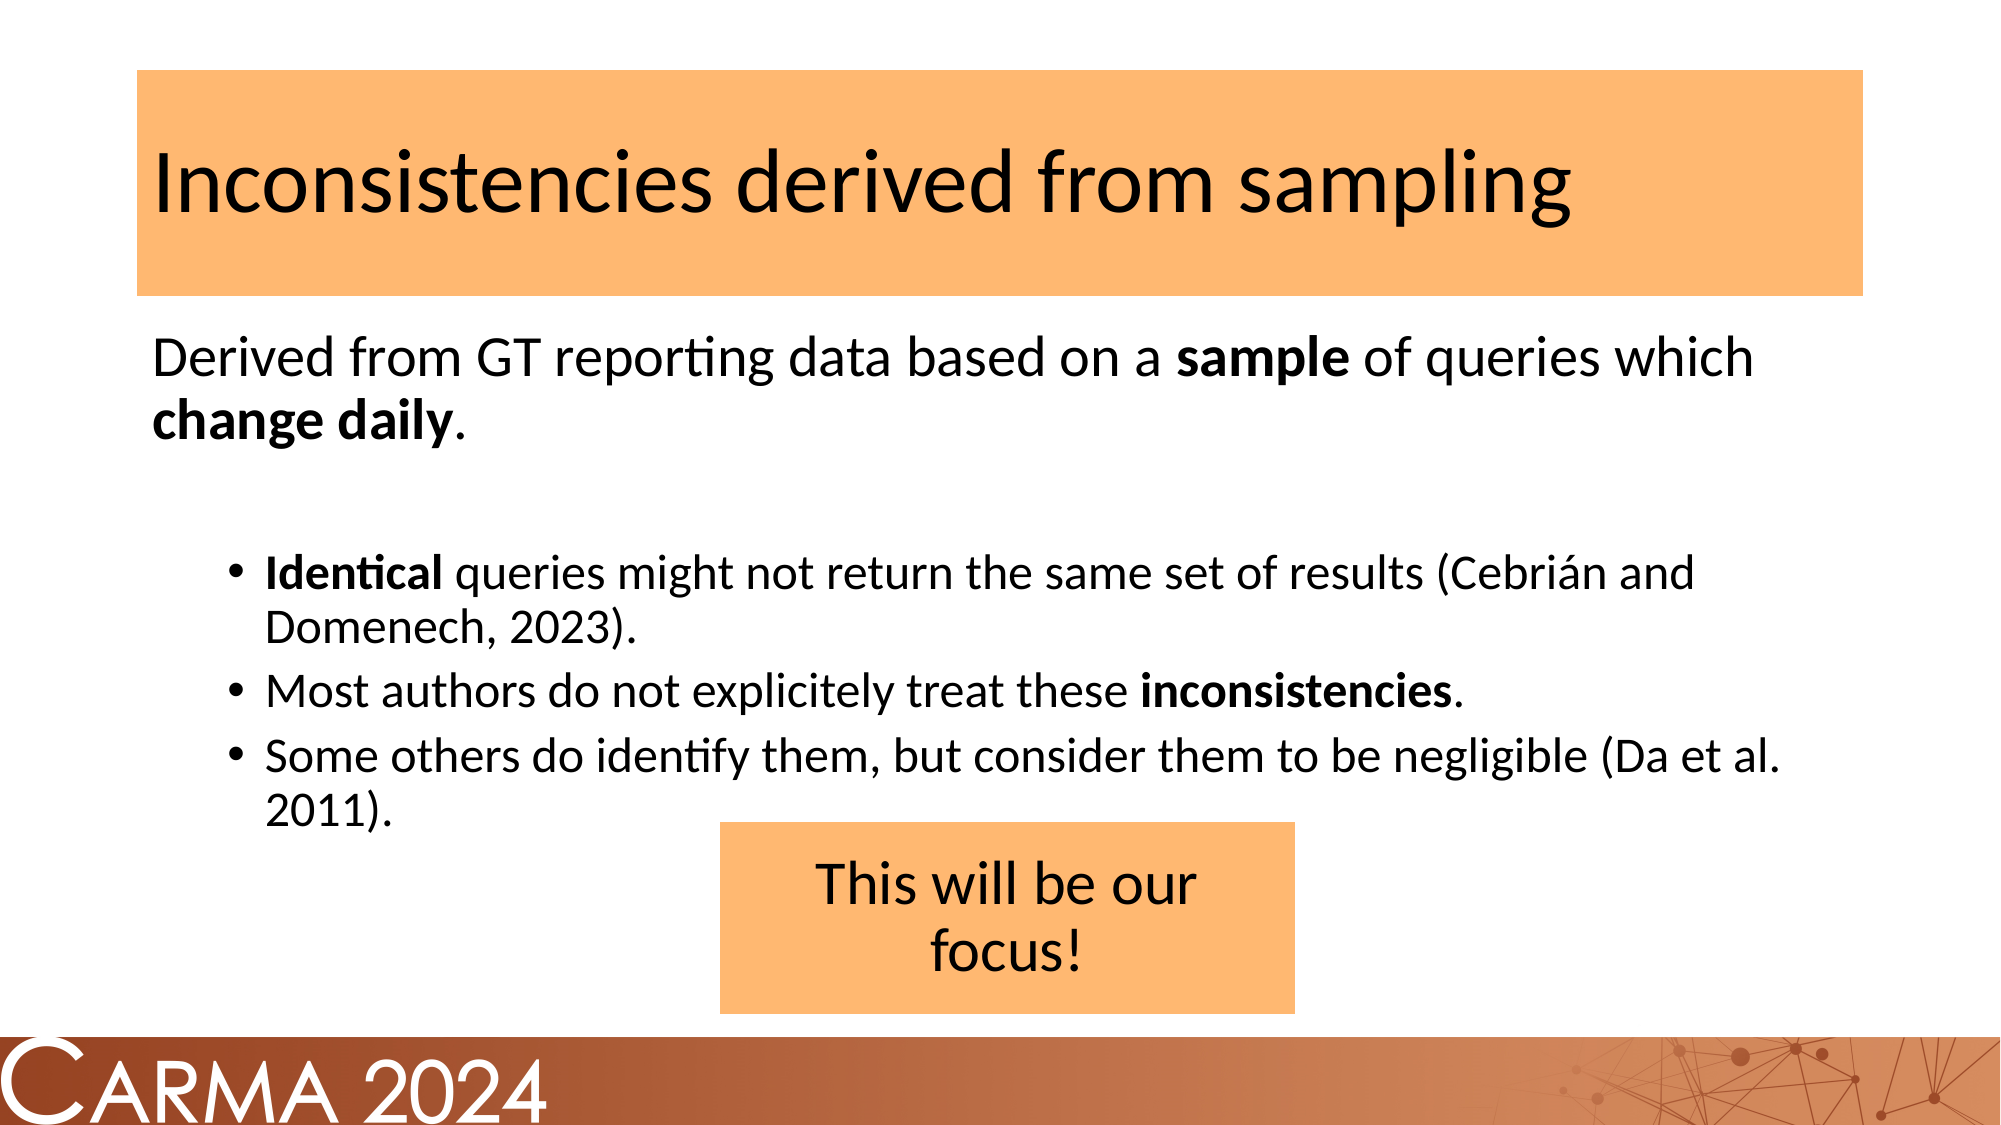

# Inconsistencies derived from sampling
Derived from GT reporting data based on a sample of queries which change daily.

Identical queries might not return the same set of results (Cebrián and Domenech, 2023).
Most authors do not explicitely treat these inconsistencies.
Some others do identify them, but consider them to be negligible (Da et al. 2011).
This will be our focus!